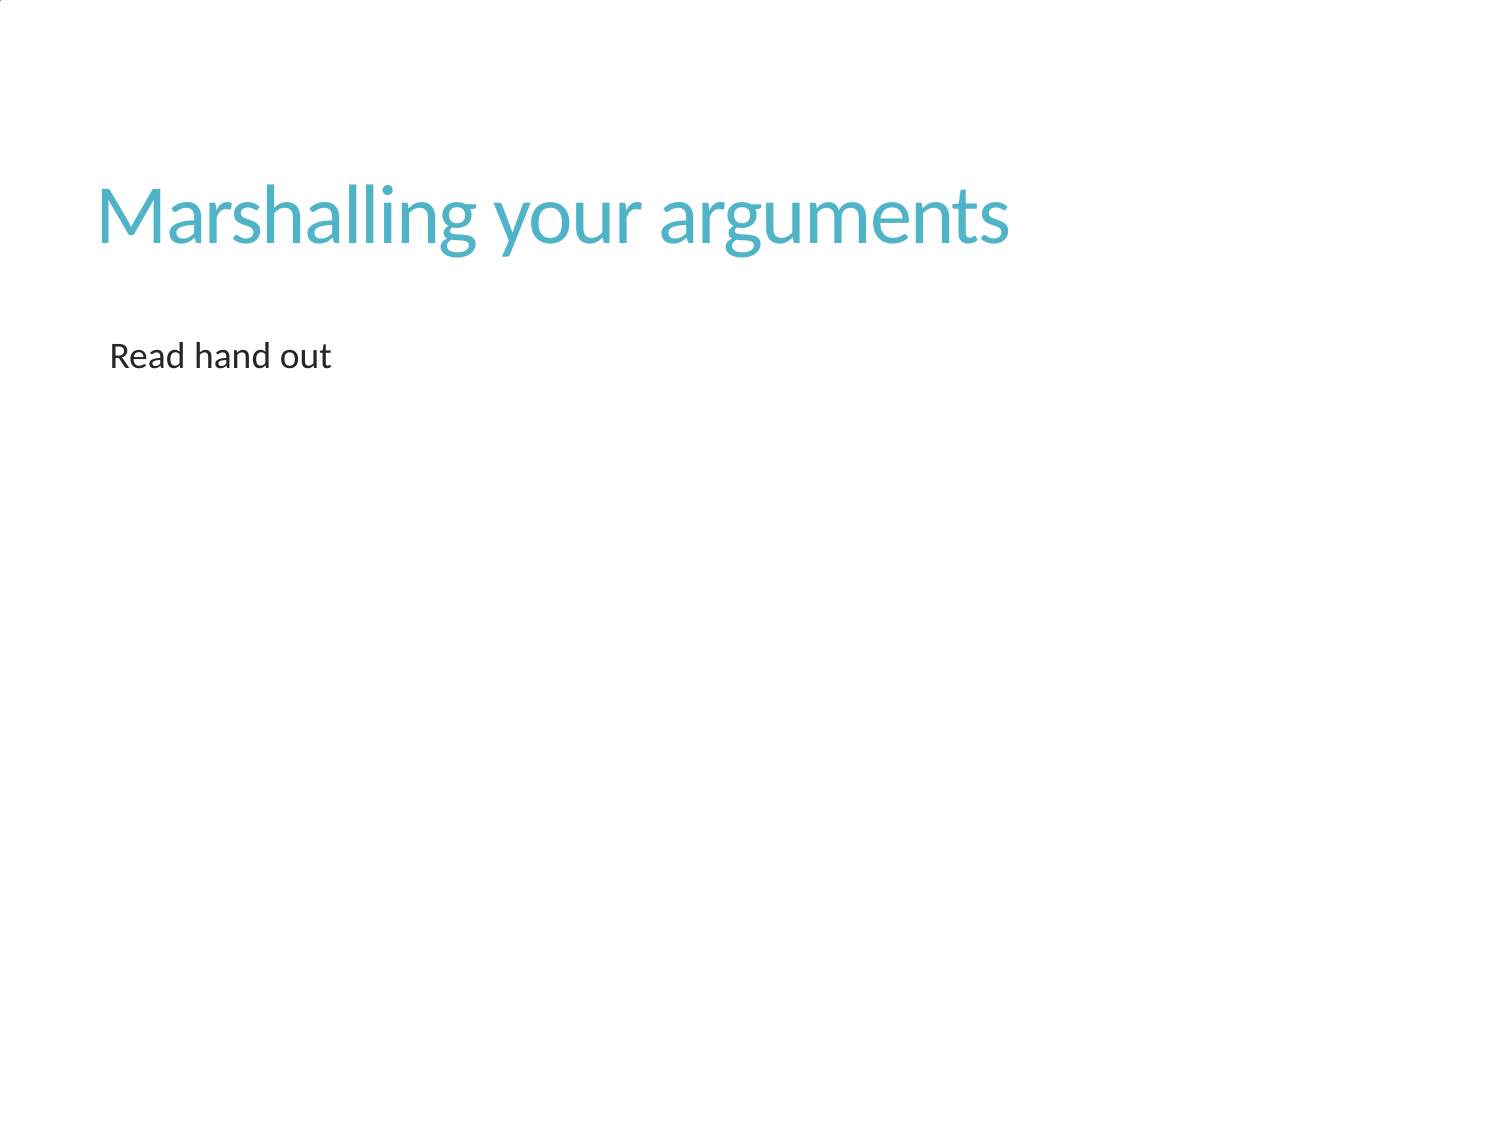

# Marshalling your arguments
Read hand out